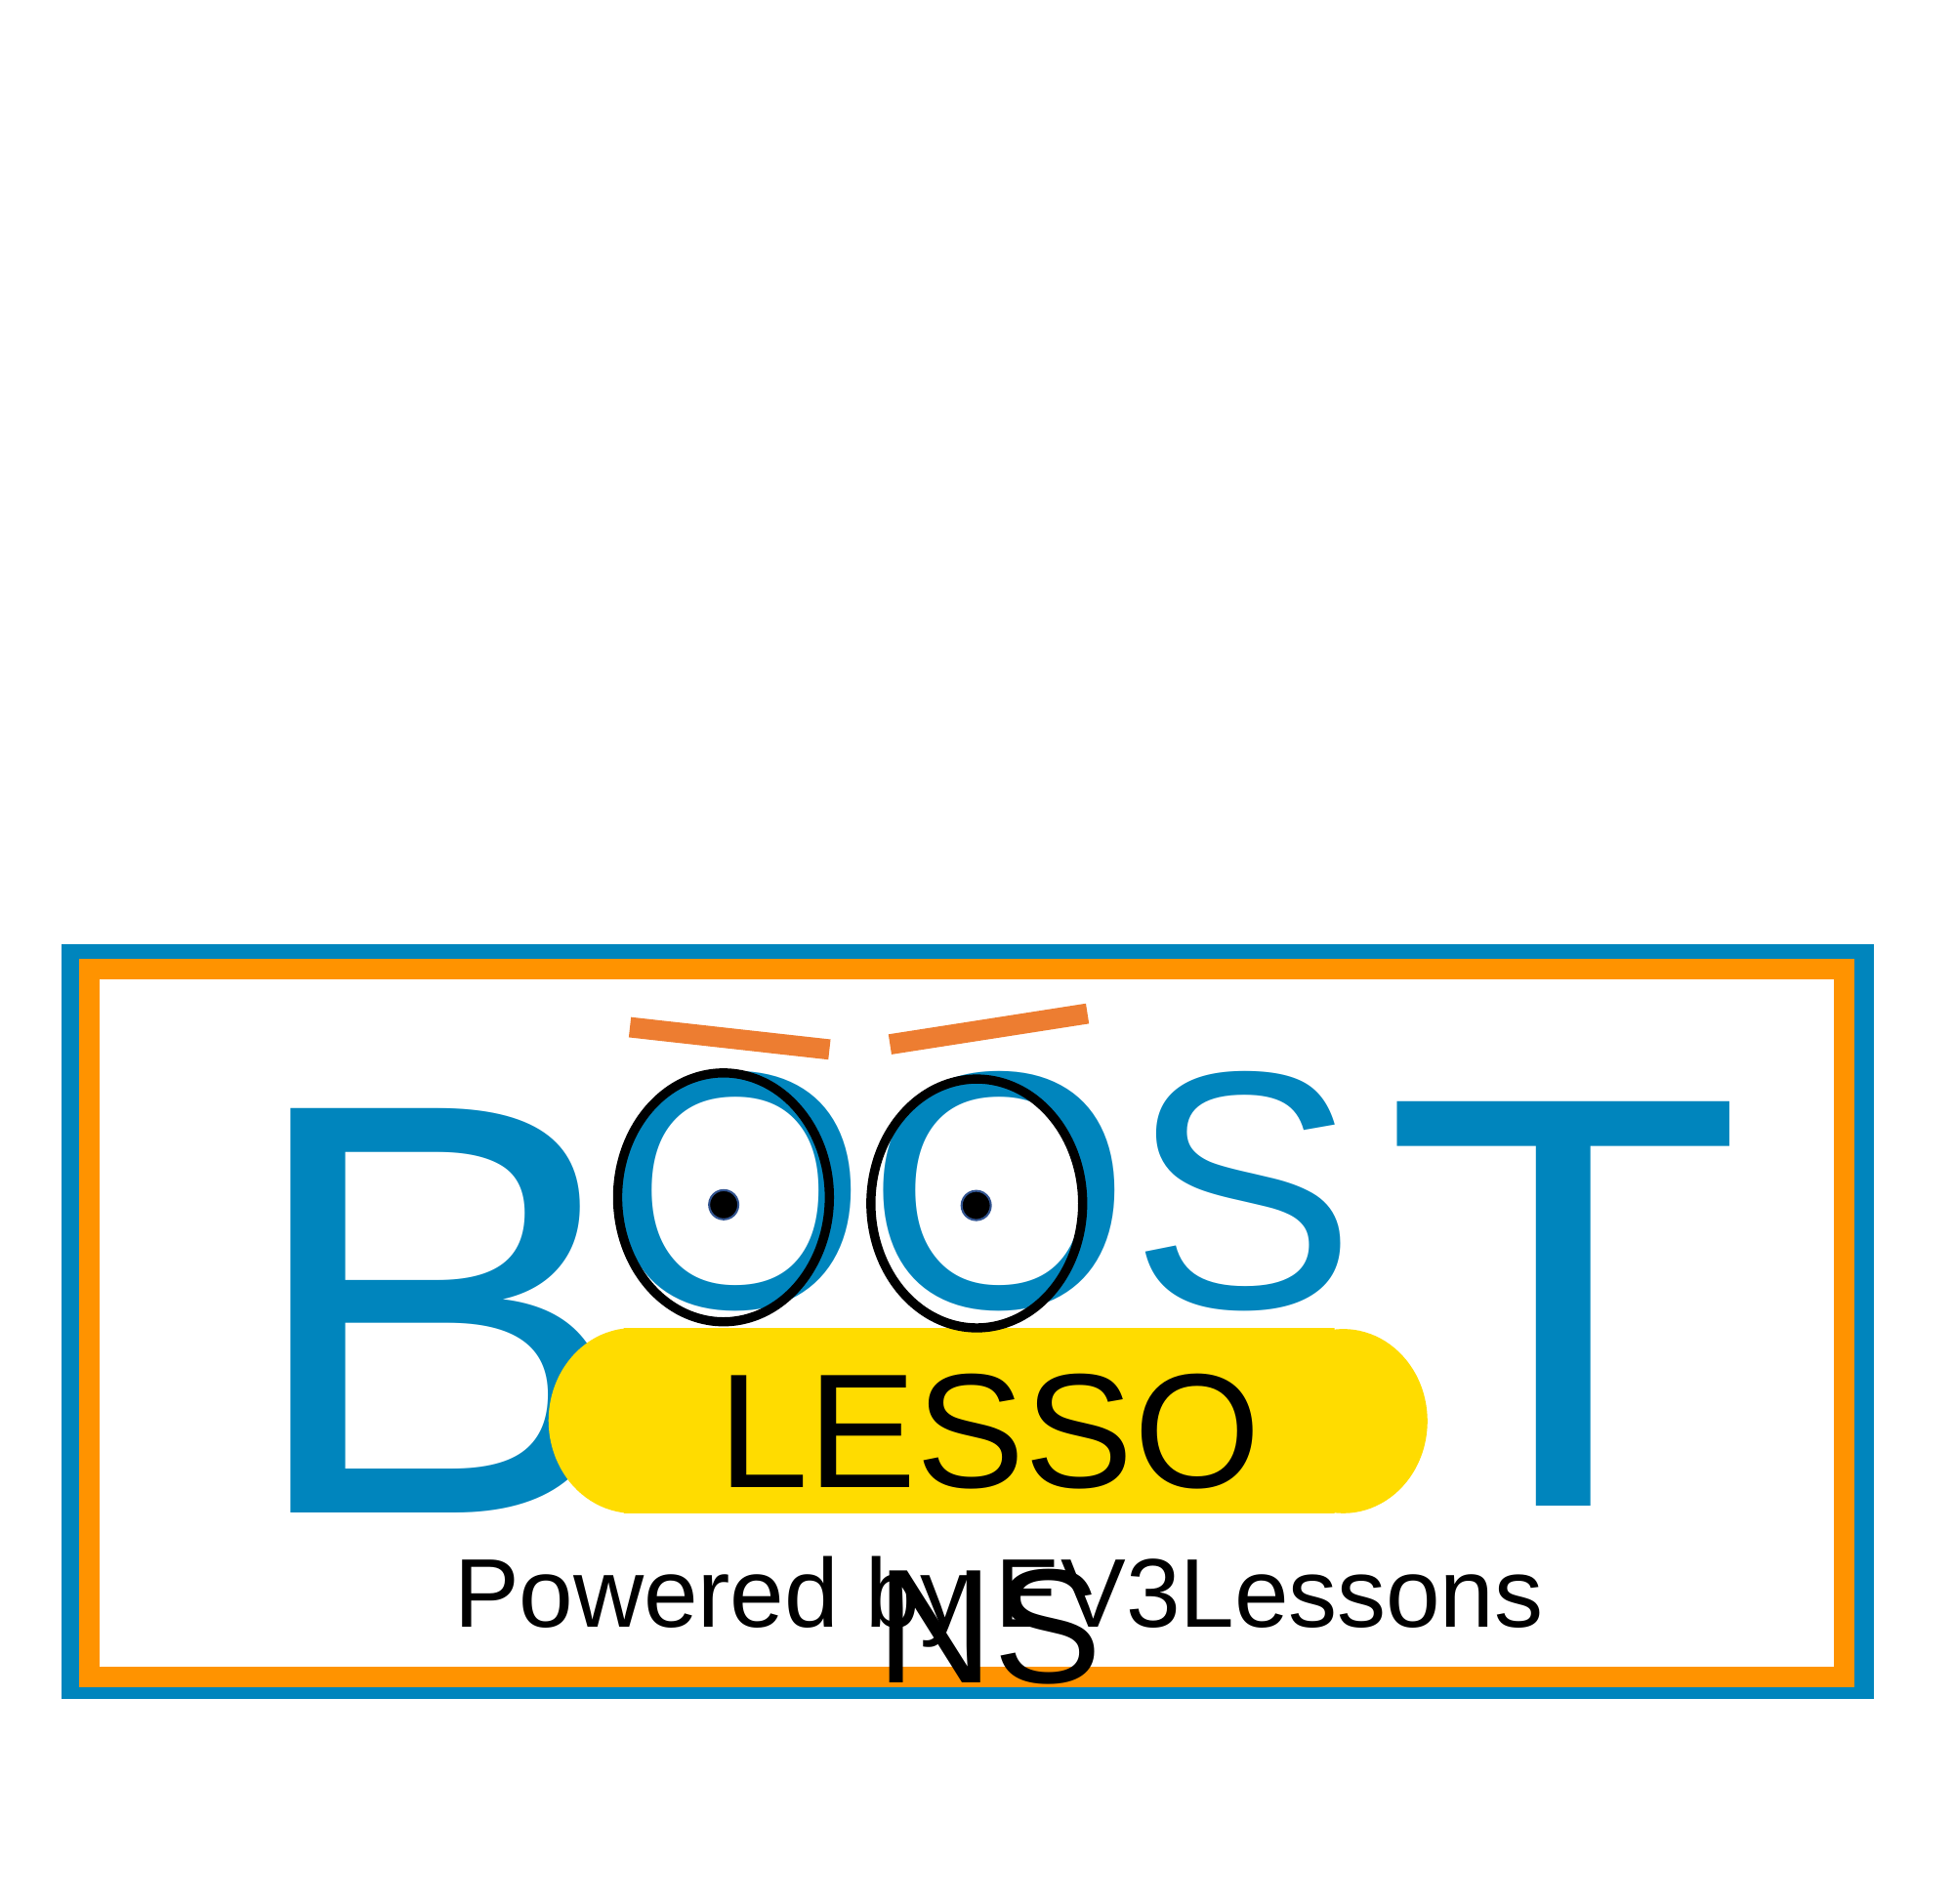

#

OOS
T
B
LESSONS

Powered by EV3Lessons